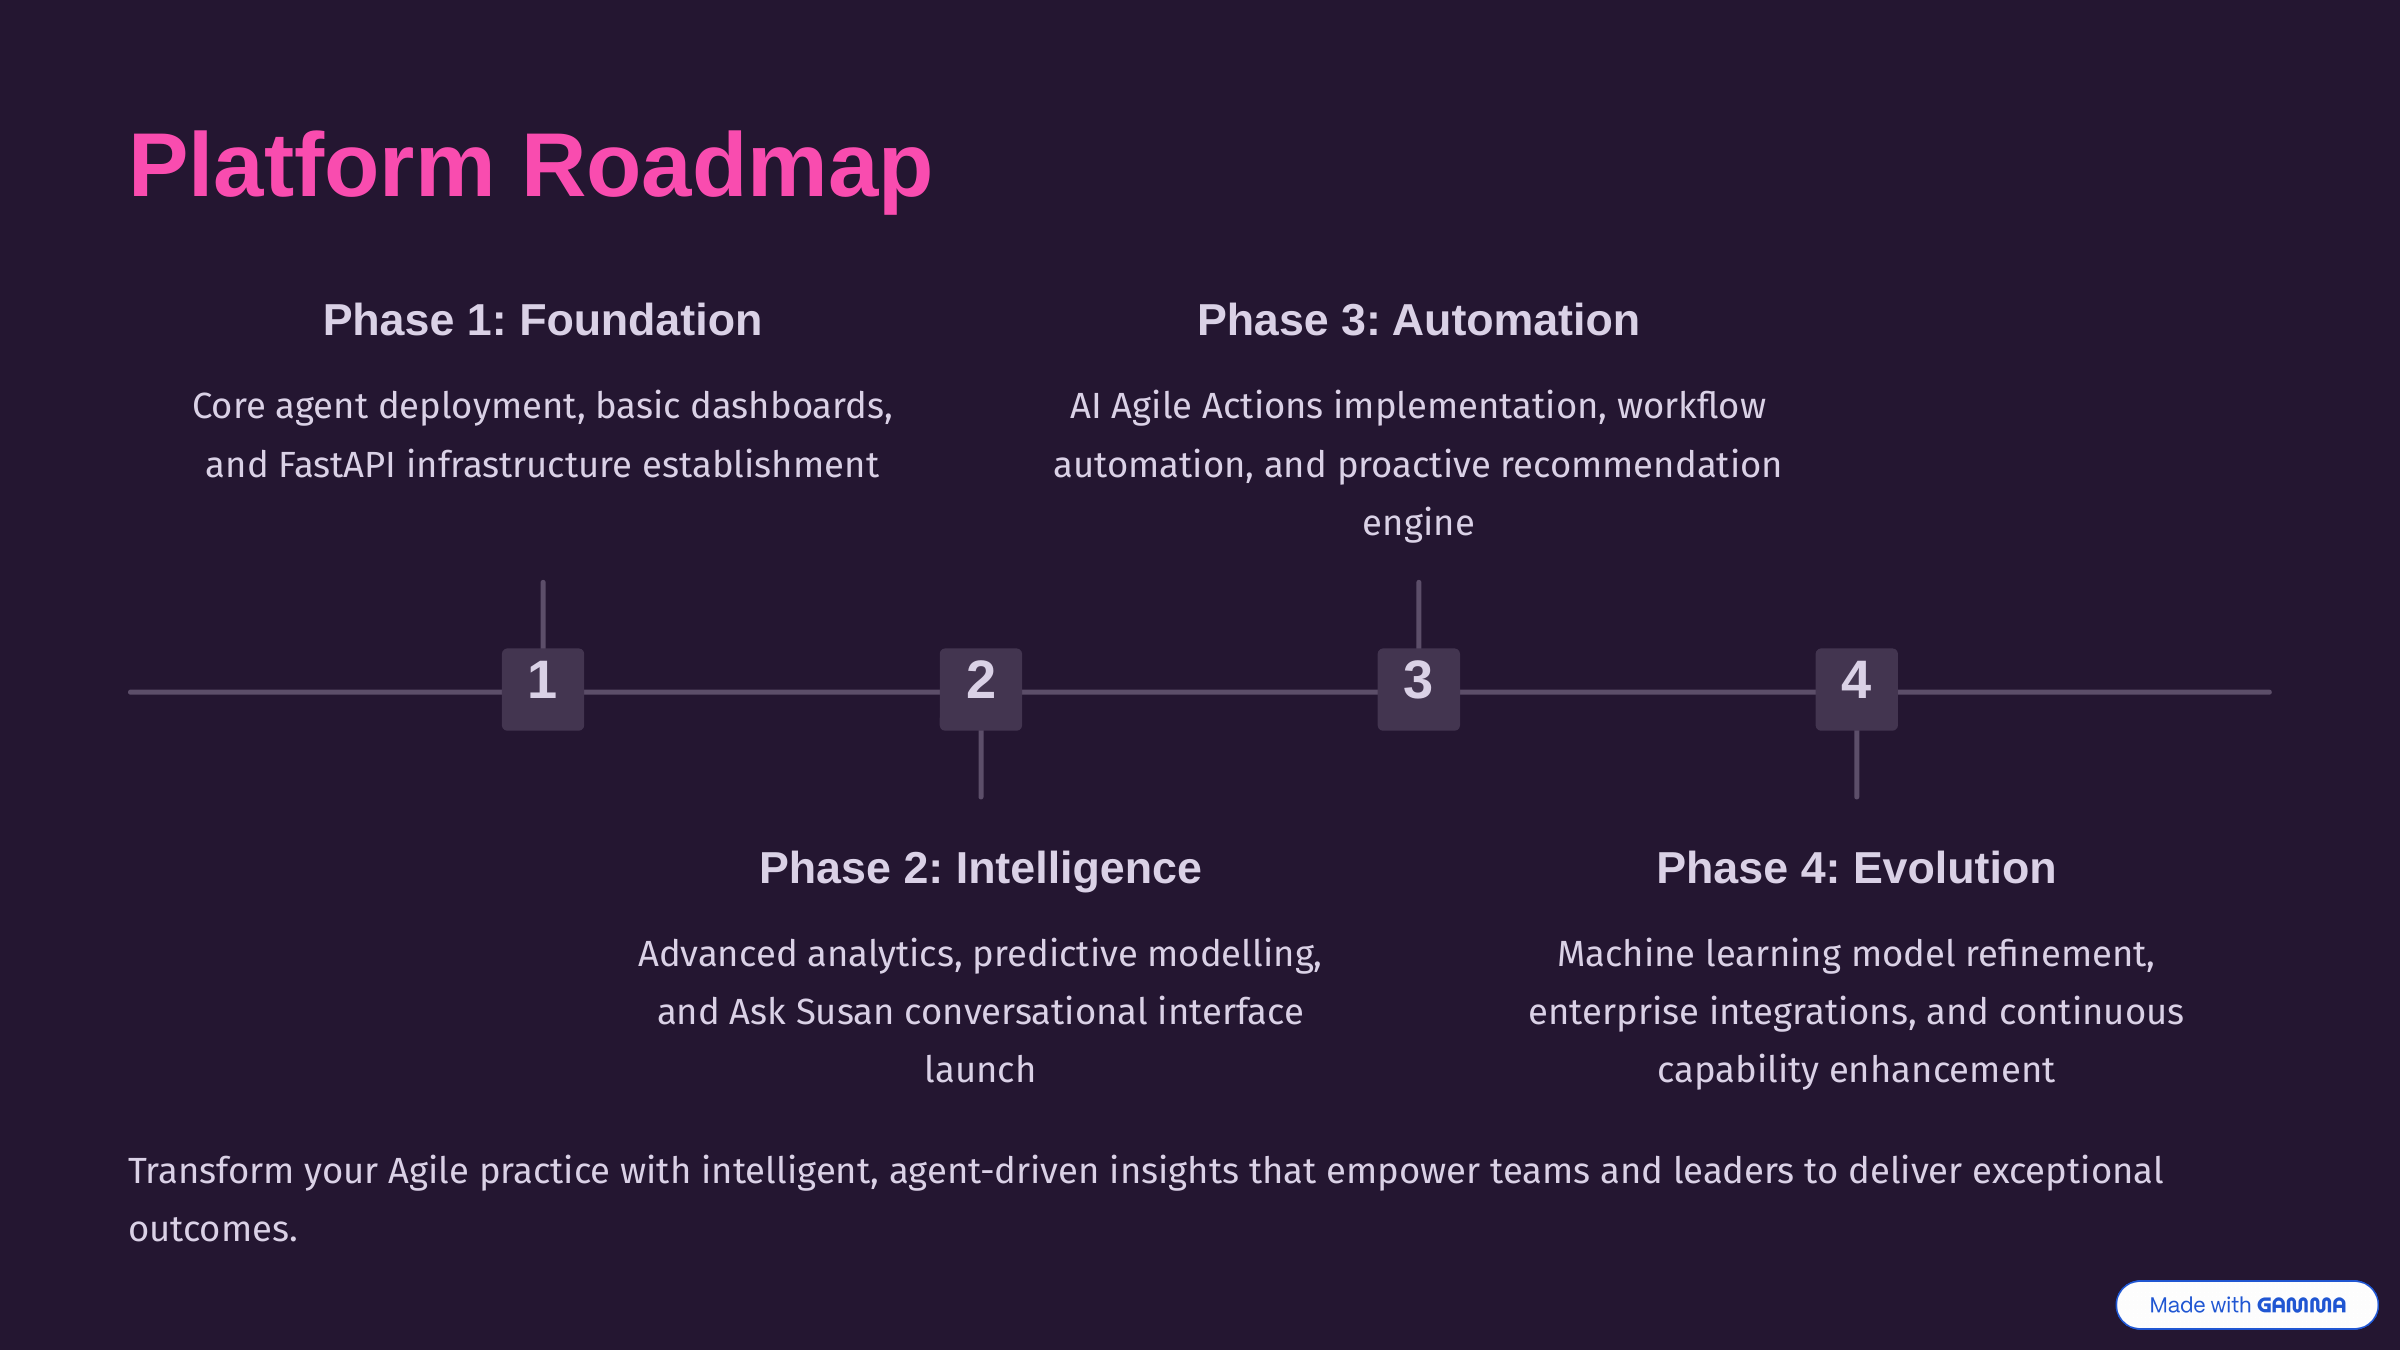

Platform Roadmap
Phase 1: Foundation
Phase 3: Automation
Core agent deployment, basic dashboards, and FastAPI infrastructure establishment
AI Agile Actions implementation, workflow automation, and proactive recommendation engine

1
2
3
4

Phase 2: Intelligence
Phase 4: Evolution
Advanced analytics, predictive modelling, and Ask Susan conversational interface launch
Machine learning model refinement, enterprise integrations, and continuous capability enhancement
Transform your Agile practice with intelligent, agent-driven insights that empower teams and leaders to deliver exceptional outcomes.